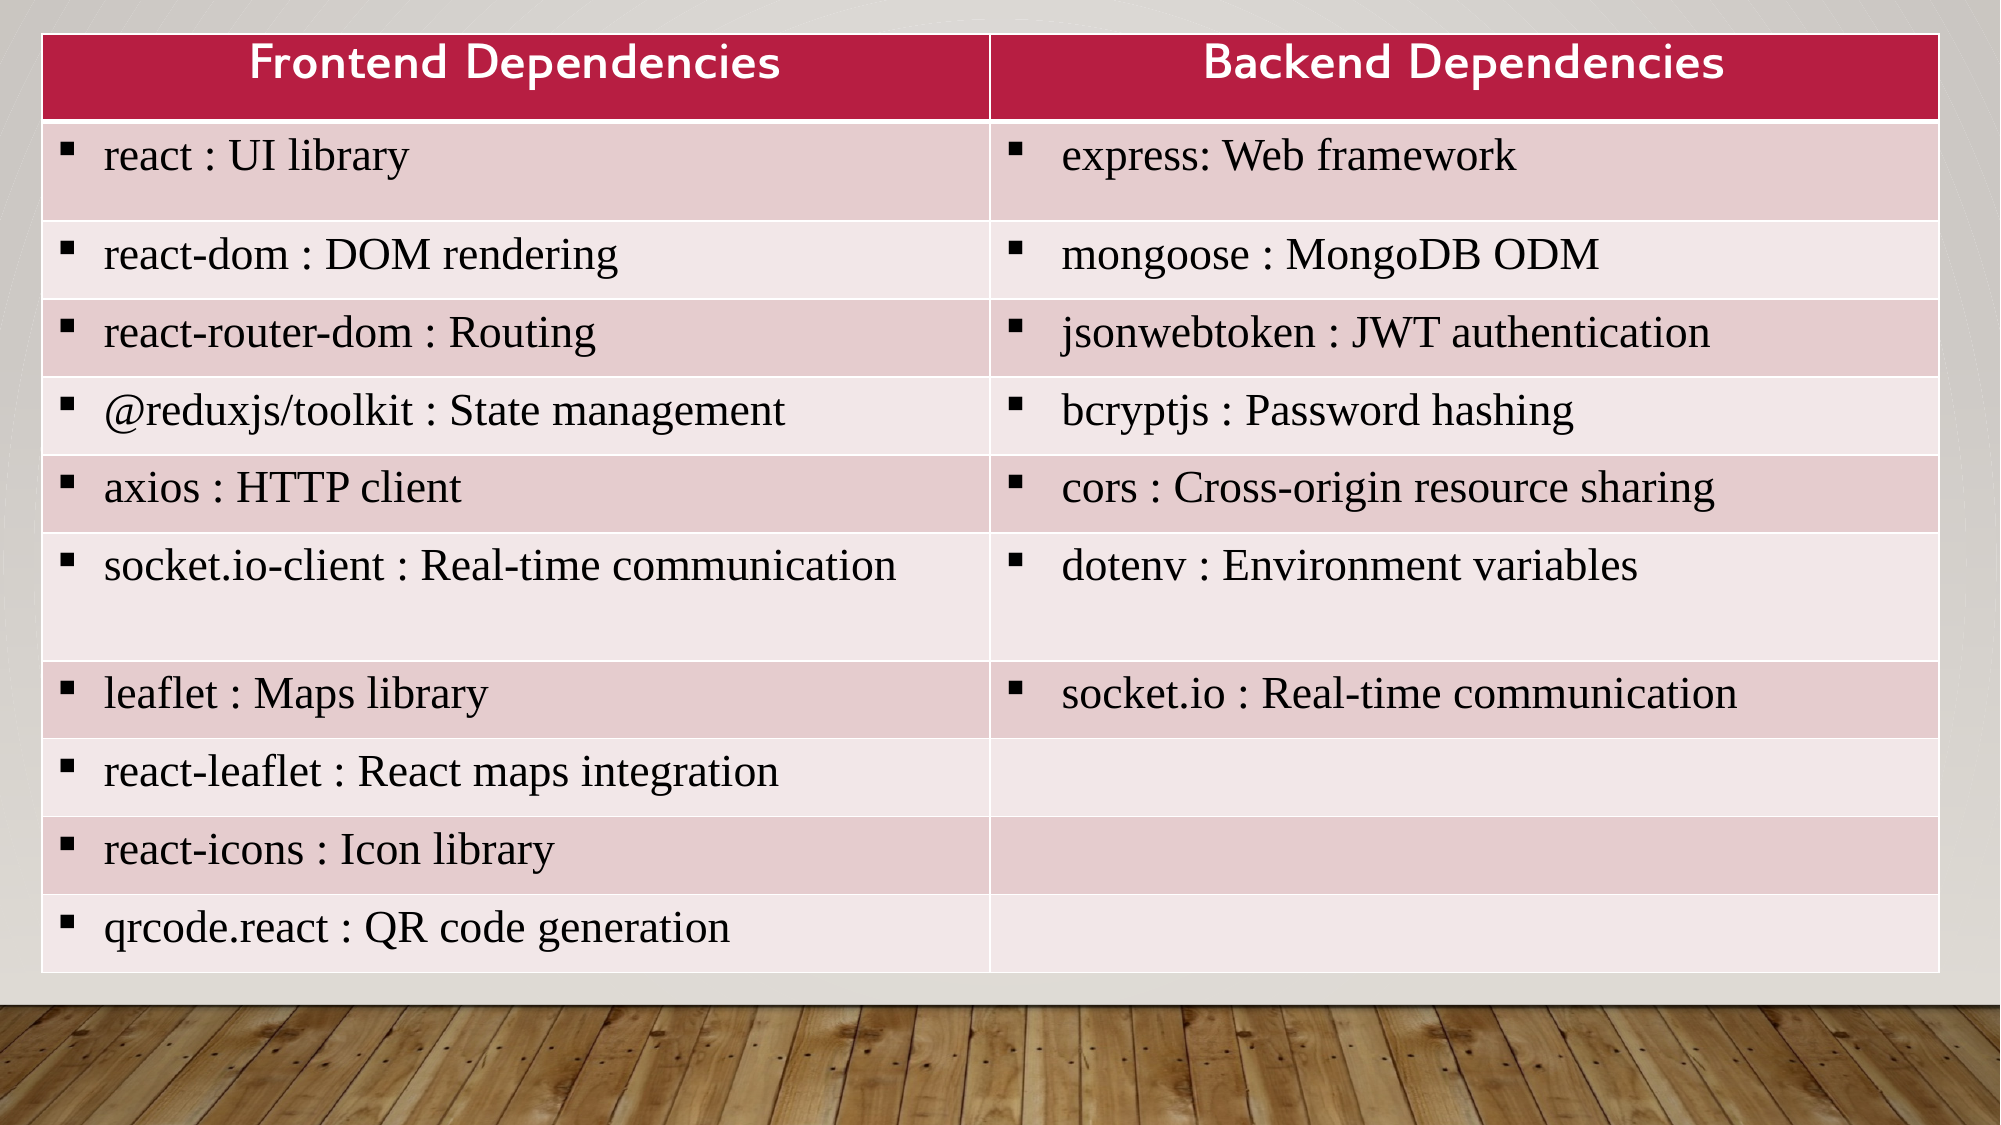

| Frontend Dependencies | Backend Dependencies |
| --- | --- |
| react : UI library | express: Web framework |
| react-dom : DOM rendering | mongoose : MongoDB ODM |
| react-router-dom : Routing | jsonwebtoken : JWT authentication |
| @reduxjs/toolkit : State management | bcryptjs : Password hashing |
| axios : HTTP client | cors : Cross-origin resource sharing |
| socket.io-client : Real-time communication | dotenv : Environment variables |
| leaflet : Maps library | socket.io : Real-time communication |
| react-leaflet : React maps integration |  |
| react-icons : Icon library |  |
| qrcode.react : QR code generation |  |